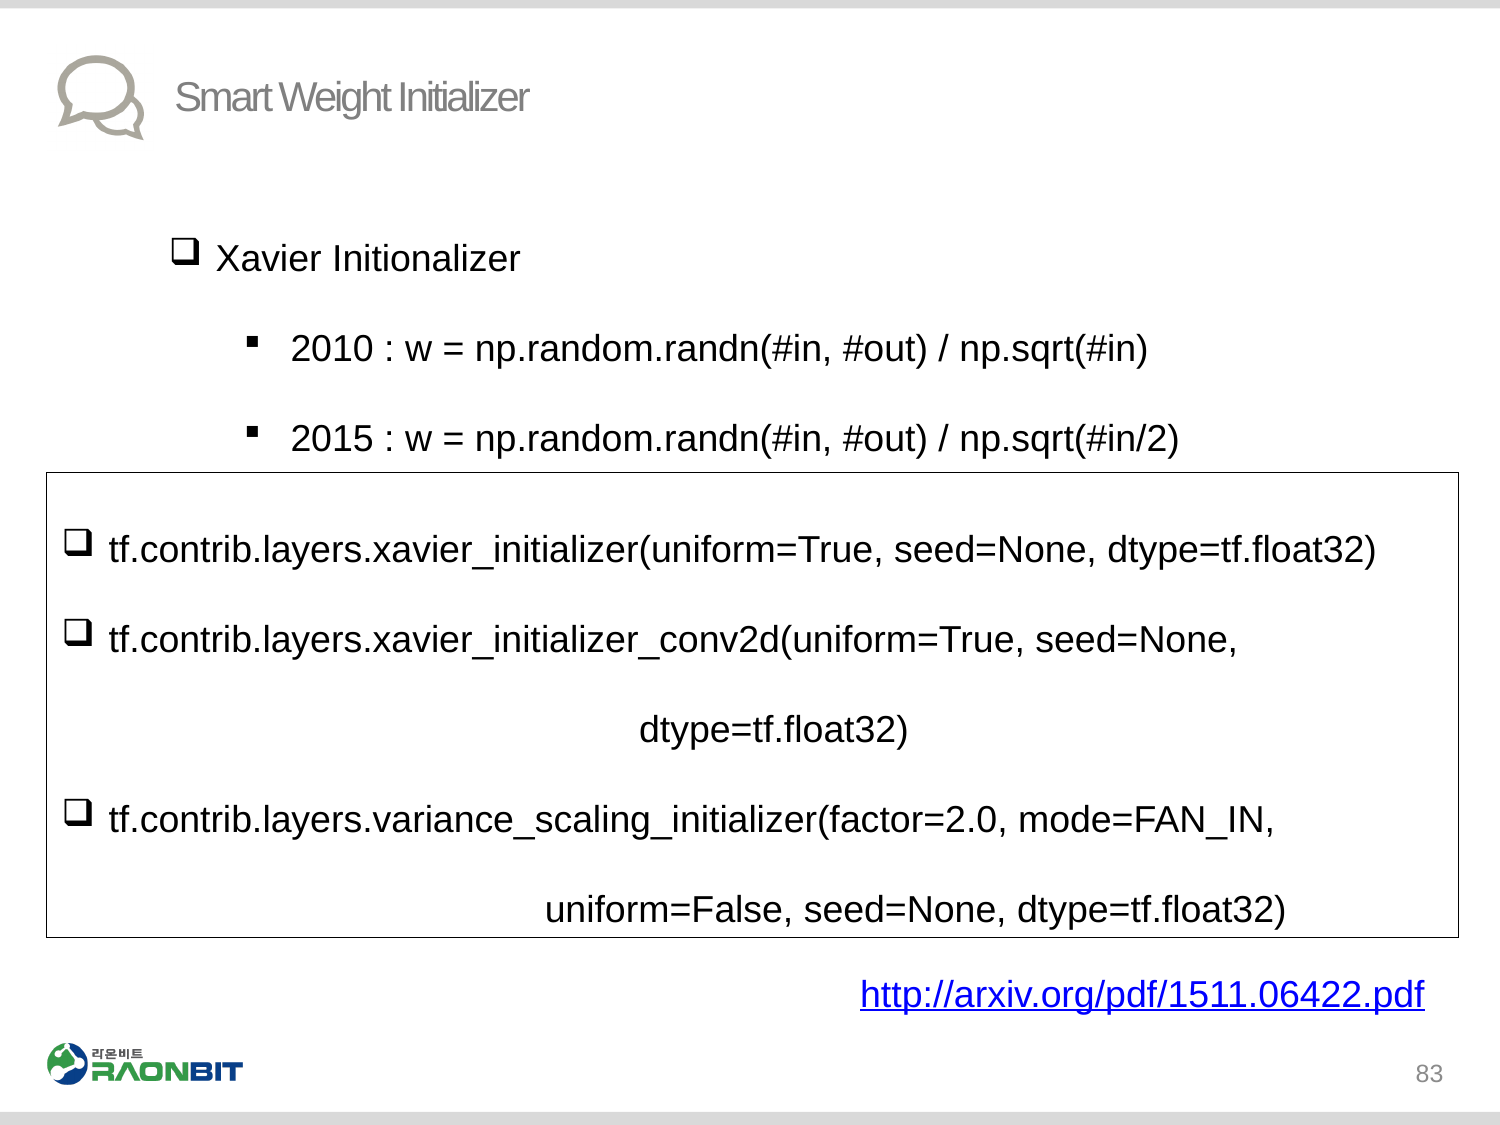

# Smart Weight Initializer
Xavier Initionalizer
2010 : w = np.random.randn(#in, #out) / np.sqrt(#in)
2015 : w = np.random.randn(#in, #out) / np.sqrt(#in/2)
tf.contrib.layers.xavier_initializer(uniform=True, seed=None, dtype=tf.float32)
tf.contrib.layers.xavier_initializer_conv2d(uniform=True, seed=None,
                                                       dtype=tf.float32)
tf.contrib.layers.variance_scaling_initializer(factor=2.0, mode=FAN_IN,
                                              uniform=False, seed=None, dtype=tf.float32)
http://arxiv.org/pdf/1511.06422.pdf
83